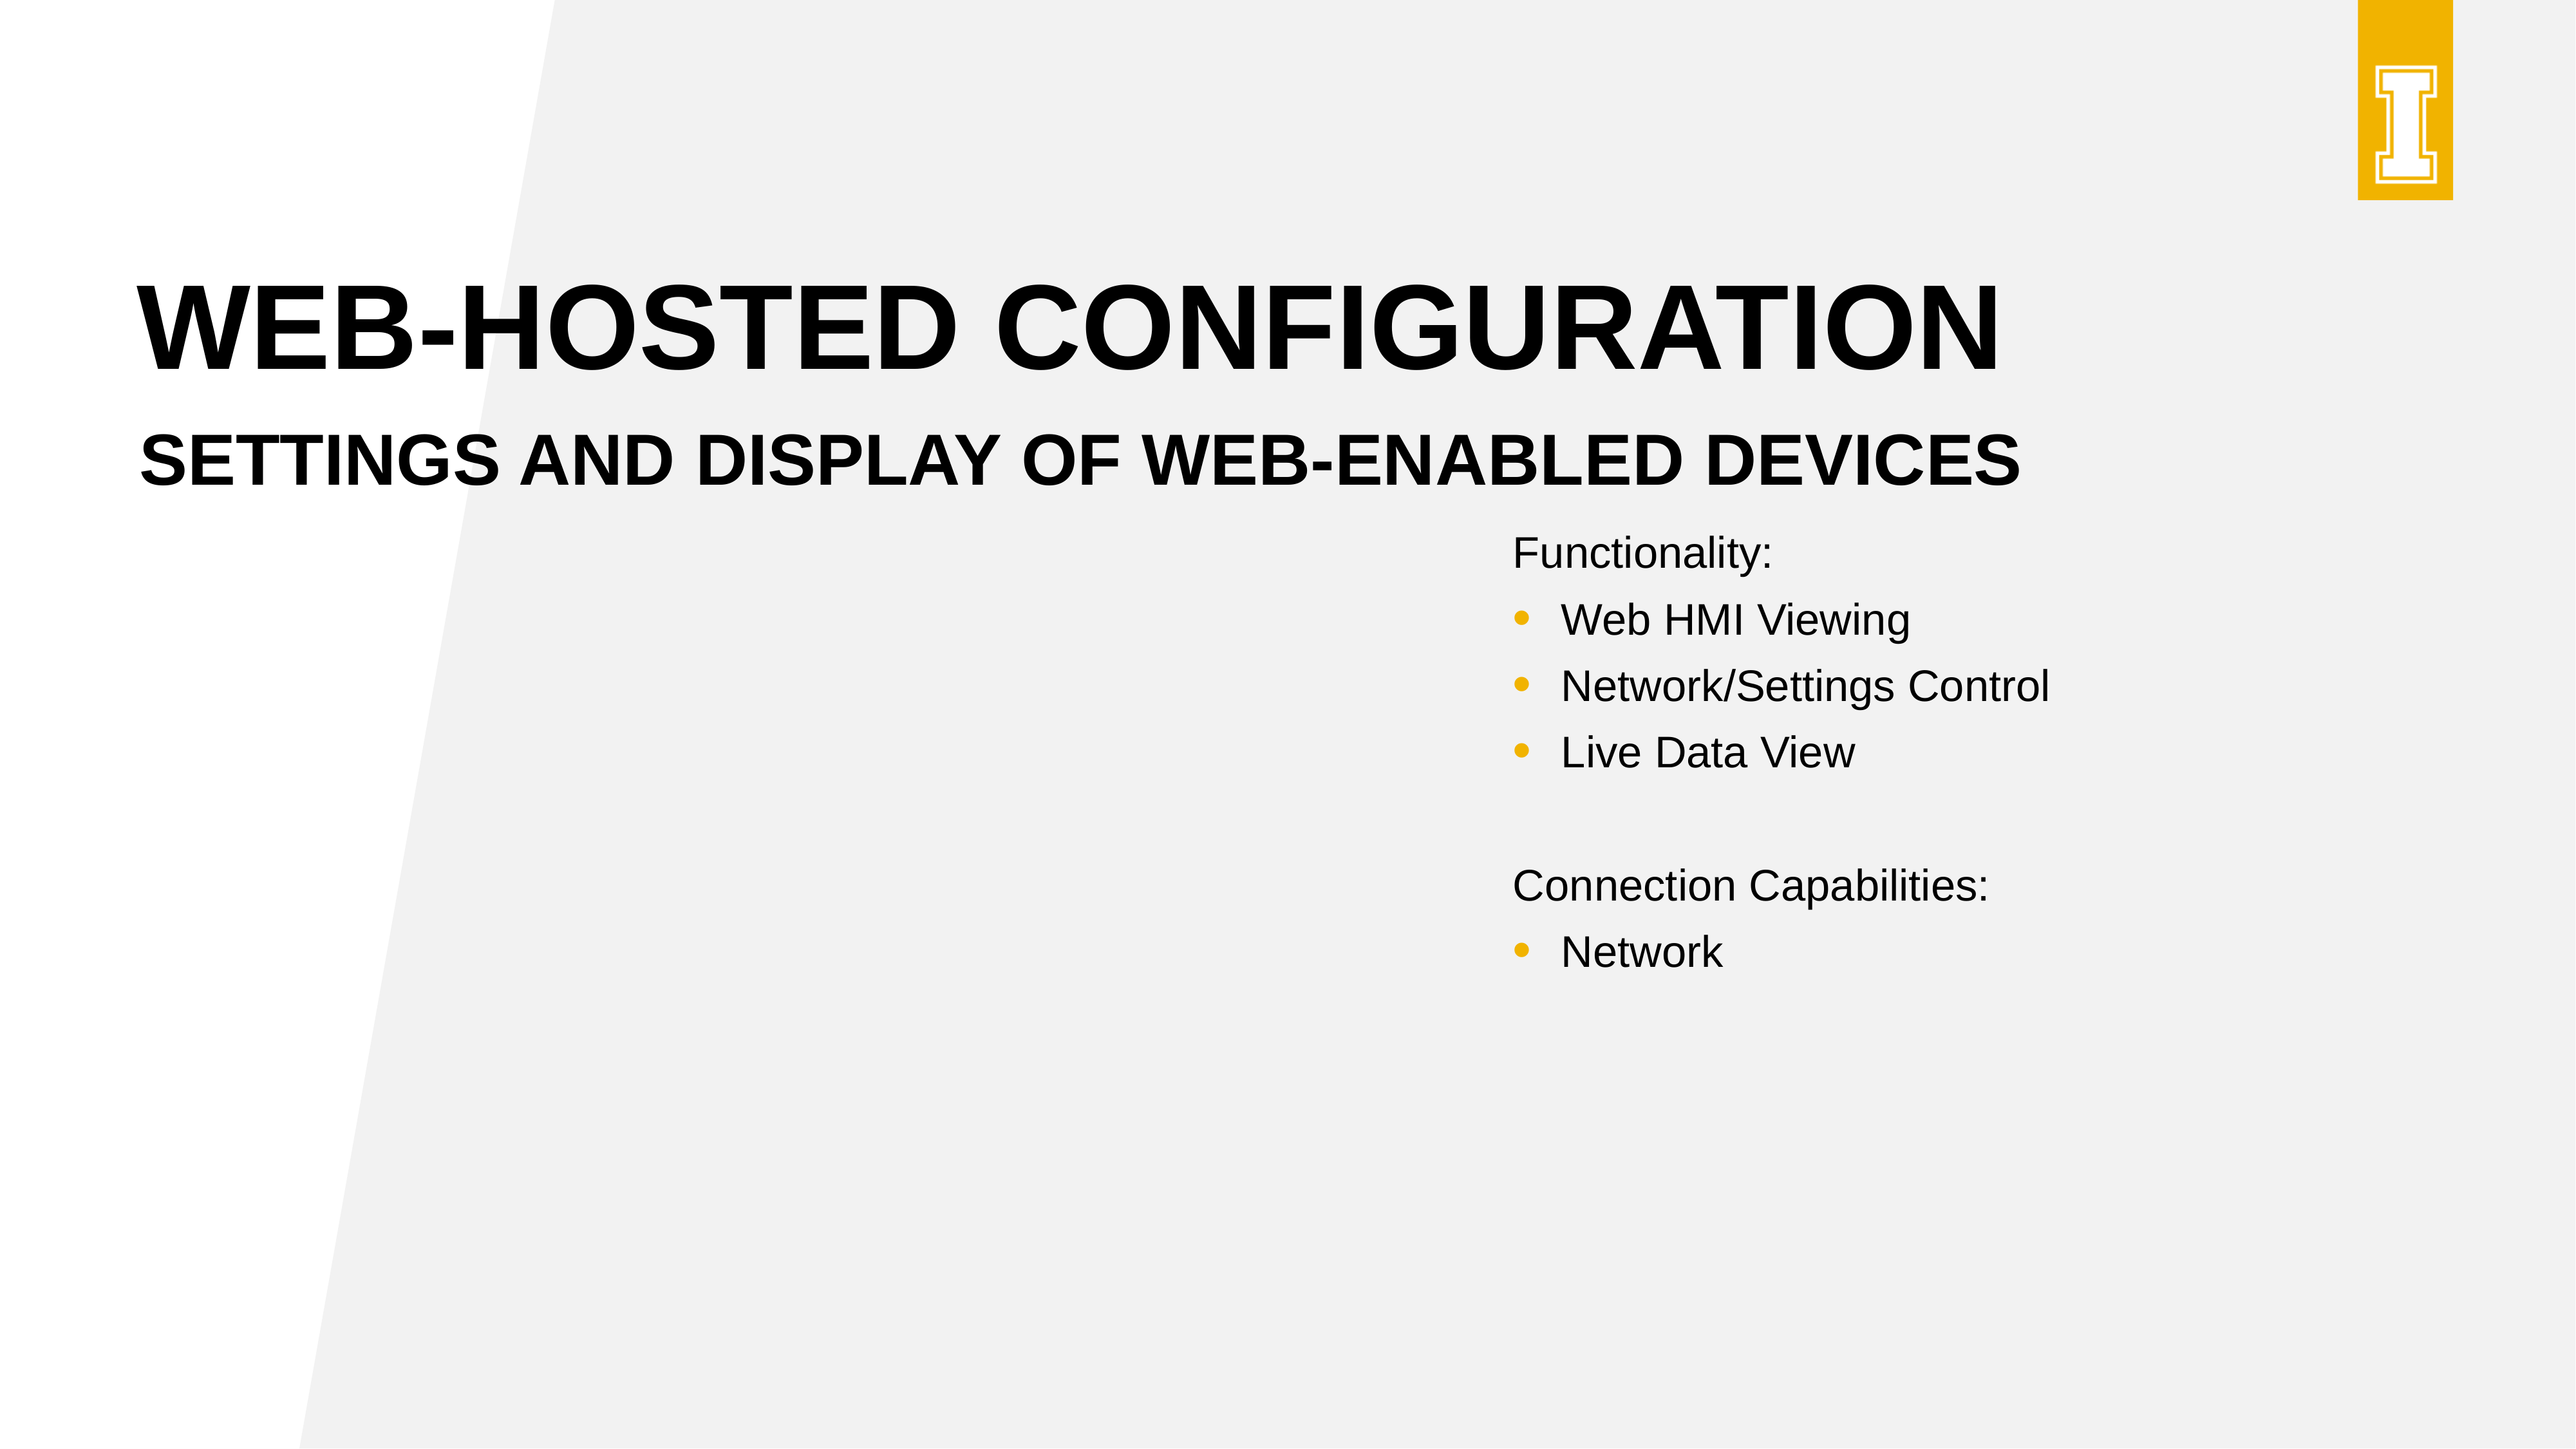

# Web-hosted configuration
Settings and display of web-enabled devices
Functionality:
Web HMI Viewing
Network/Settings Control
Live Data View

Connection Capabilities:
Network